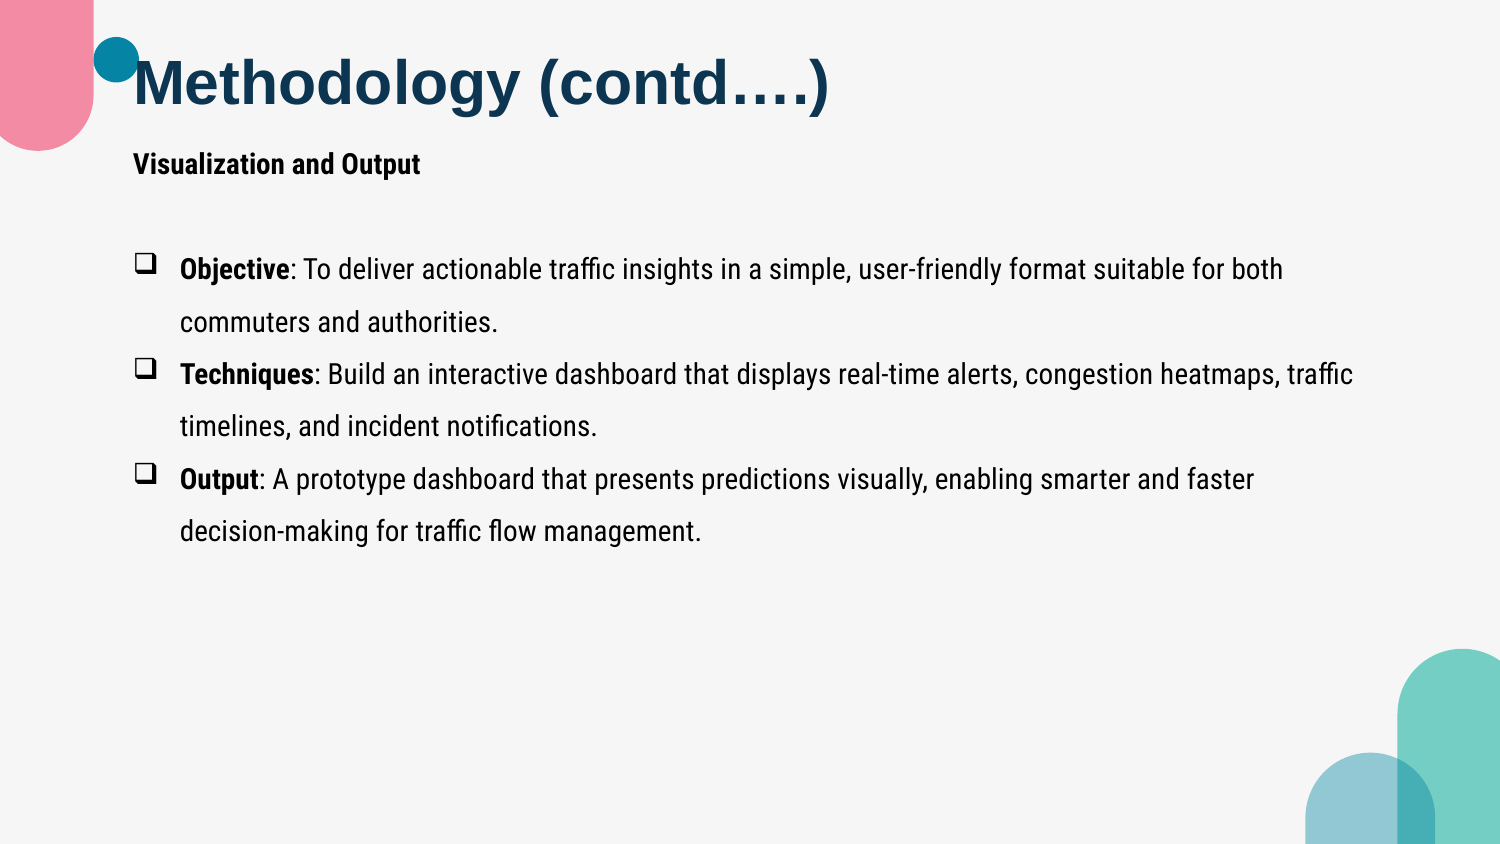

# Methodology (contd….)
Visualization and Output

Objective: To deliver actionable traffic insights in a simple, user-friendly format suitable for both commuters and authorities.
Techniques: Build an interactive dashboard that displays real-time alerts, congestion heatmaps, traffic timelines, and incident notifications.
Output: A prototype dashboard that presents predictions visually, enabling smarter and faster decision-making for traffic flow management.